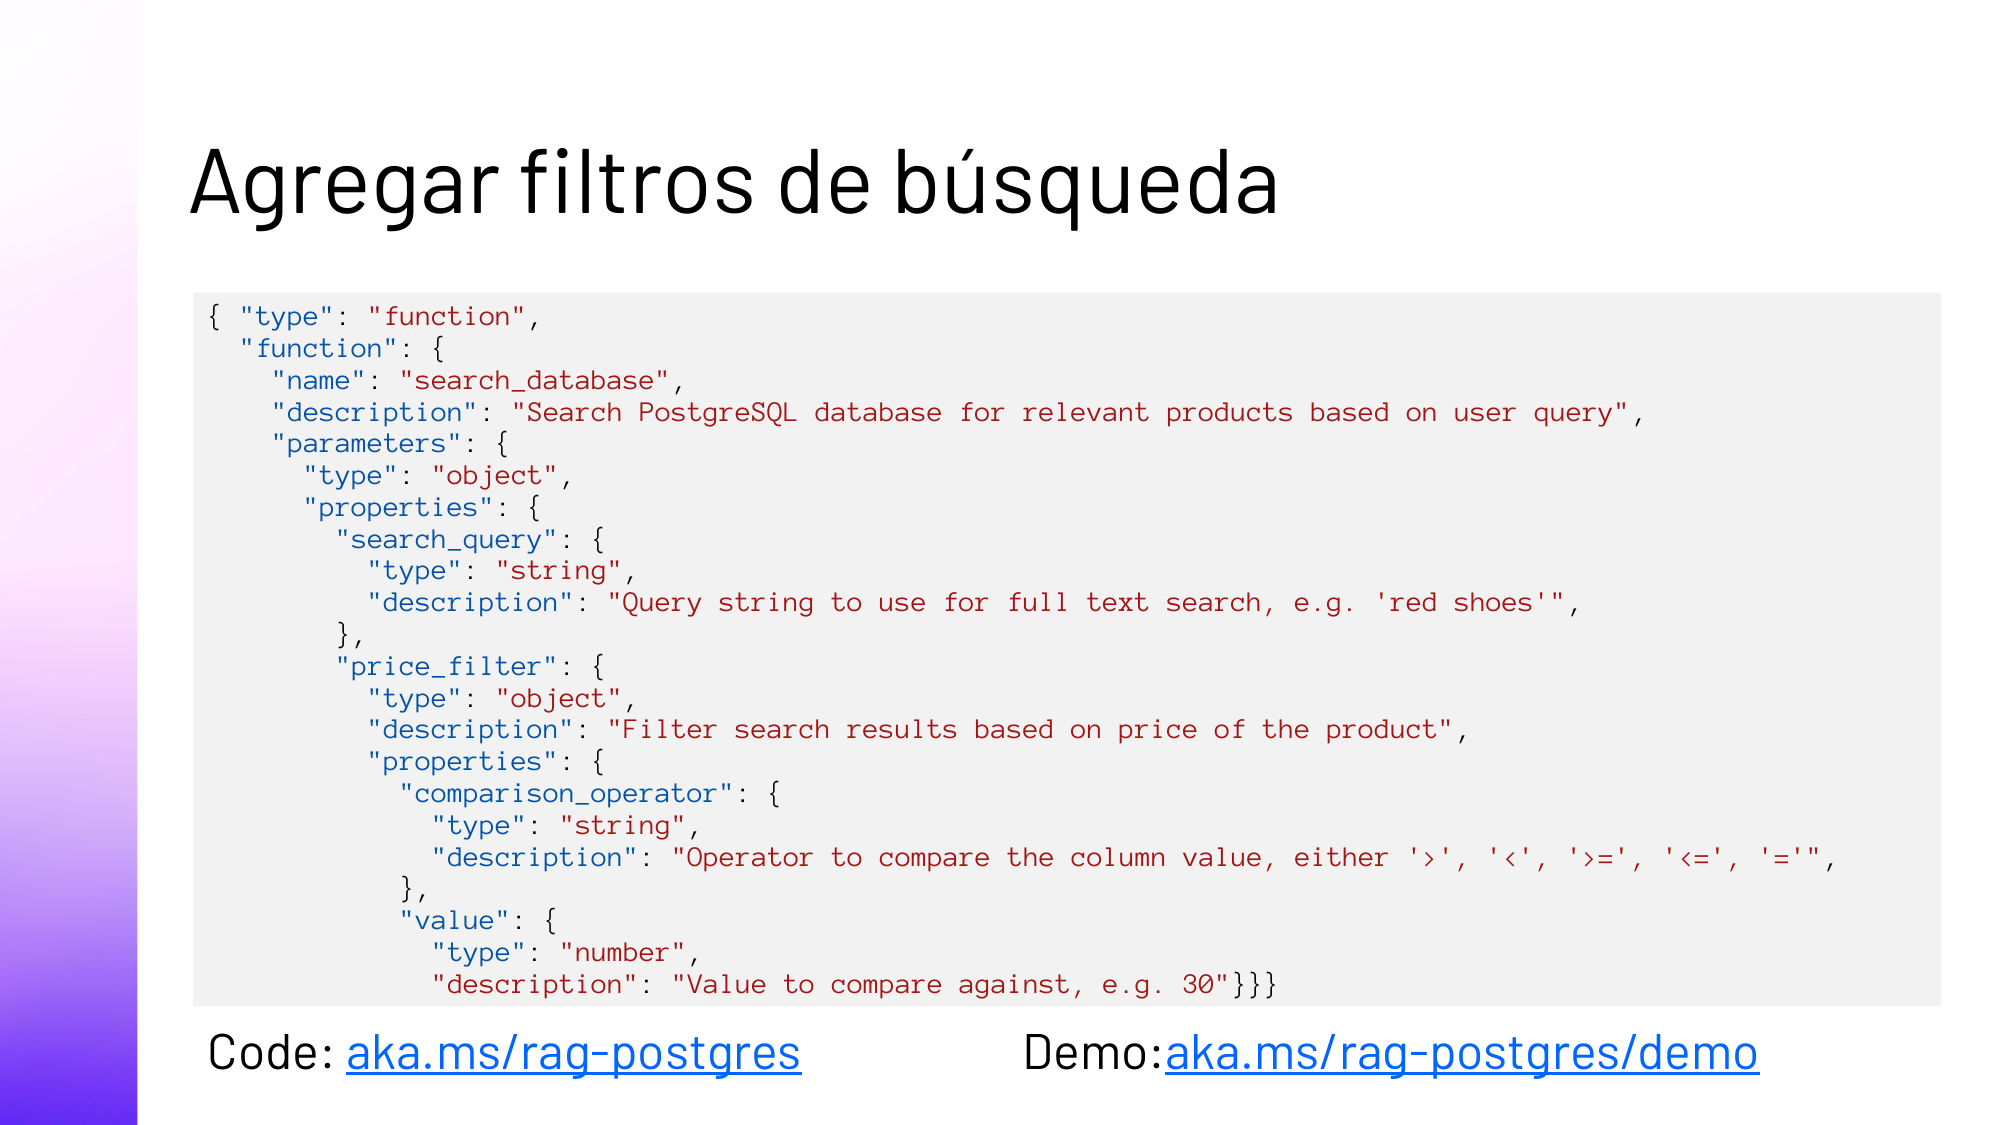

# Agregar filtros de búsqueda
{ "type": "function",
  "function": {
    "name": "search_database",
    "description": "Search PostgreSQL database for relevant products based on user query",
    "parameters": {
      "type": "object",
      "properties": {
        "search_query": {
          "type": "string",
          "description": "Query string to use for full text search, e.g. 'red shoes'",
        },
        "price_filter": {
          "type": "object",
          "description": "Filter search results based on price of the product",
          "properties": {
            "comparison_operator": {
              "type": "string",
              "description": "Operator to compare the column value, either '>', '<', '>=', '<=', '='",
            },
            "value": {
              "type": "number",
              "description": "Value to compare against, e.g. 30"}}}
Code: aka.ms/rag-postgres                      Demo:aka.ms/rag-postgres/demo